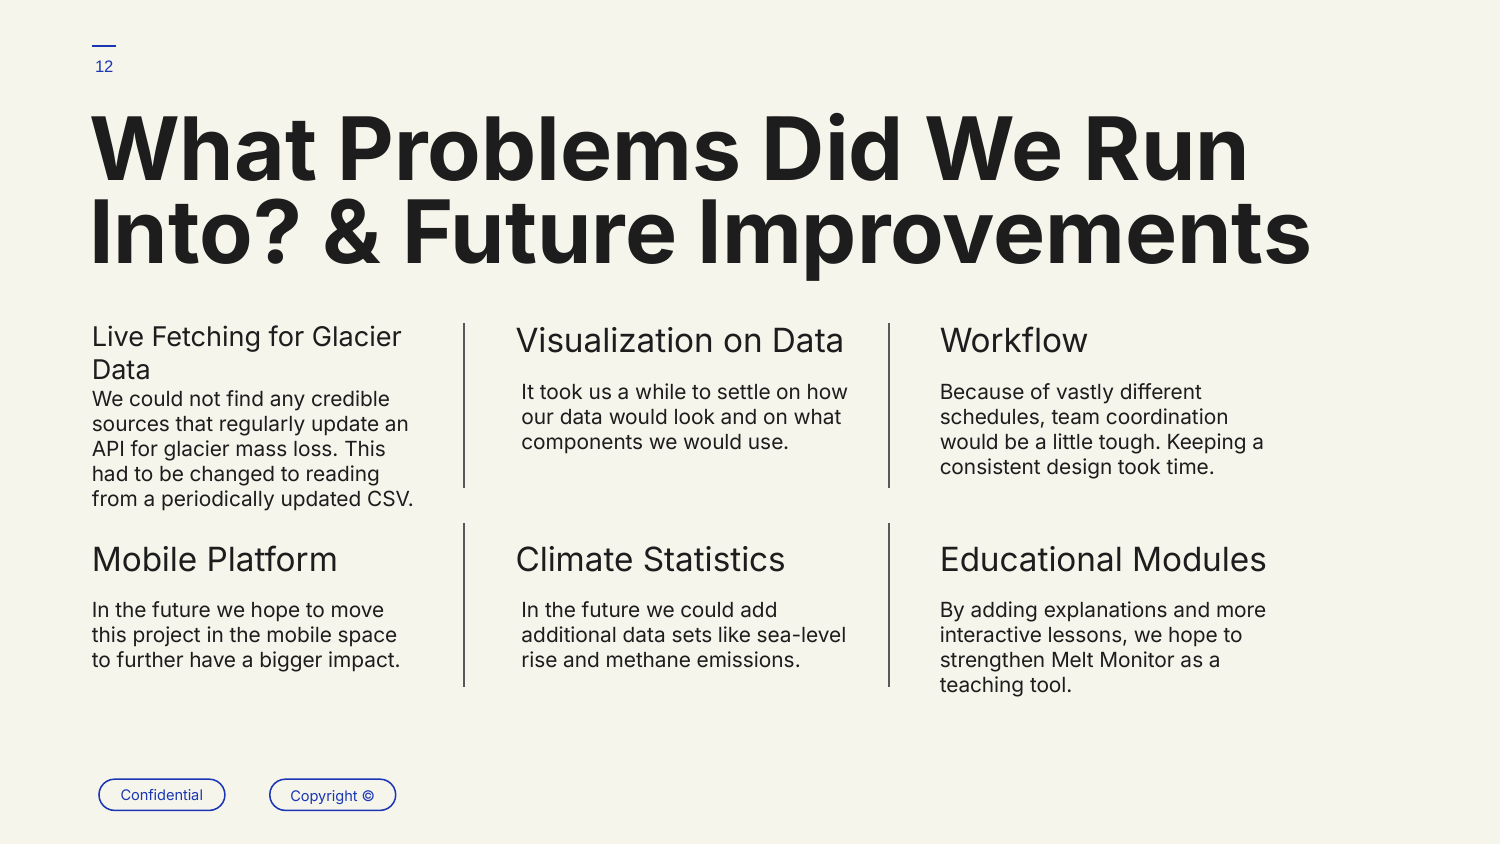

12
# What Problems Did We Run Into? & Future Improvements
Live Fetching for Glacier Data
Visualization on Data
Workflow
Because of vastly different schedules, team coordination would be a little tough. Keeping a consistent design took time.
It took us a while to settle on how our data would look and on what components we would use.
We could not find any credible sources that regularly update an API for glacier mass loss. This had to be changed to reading from a periodically updated CSV.

Mobile Platform
Climate Statistics

Educational Modules
In the future we hope to move this project in the mobile space to further have a bigger impact.
In the future we could add additional data sets like sea-level rise and methane emissions.

By adding explanations and more interactive lessons, we hope to strengthen Melt Monitor as a teaching tool.